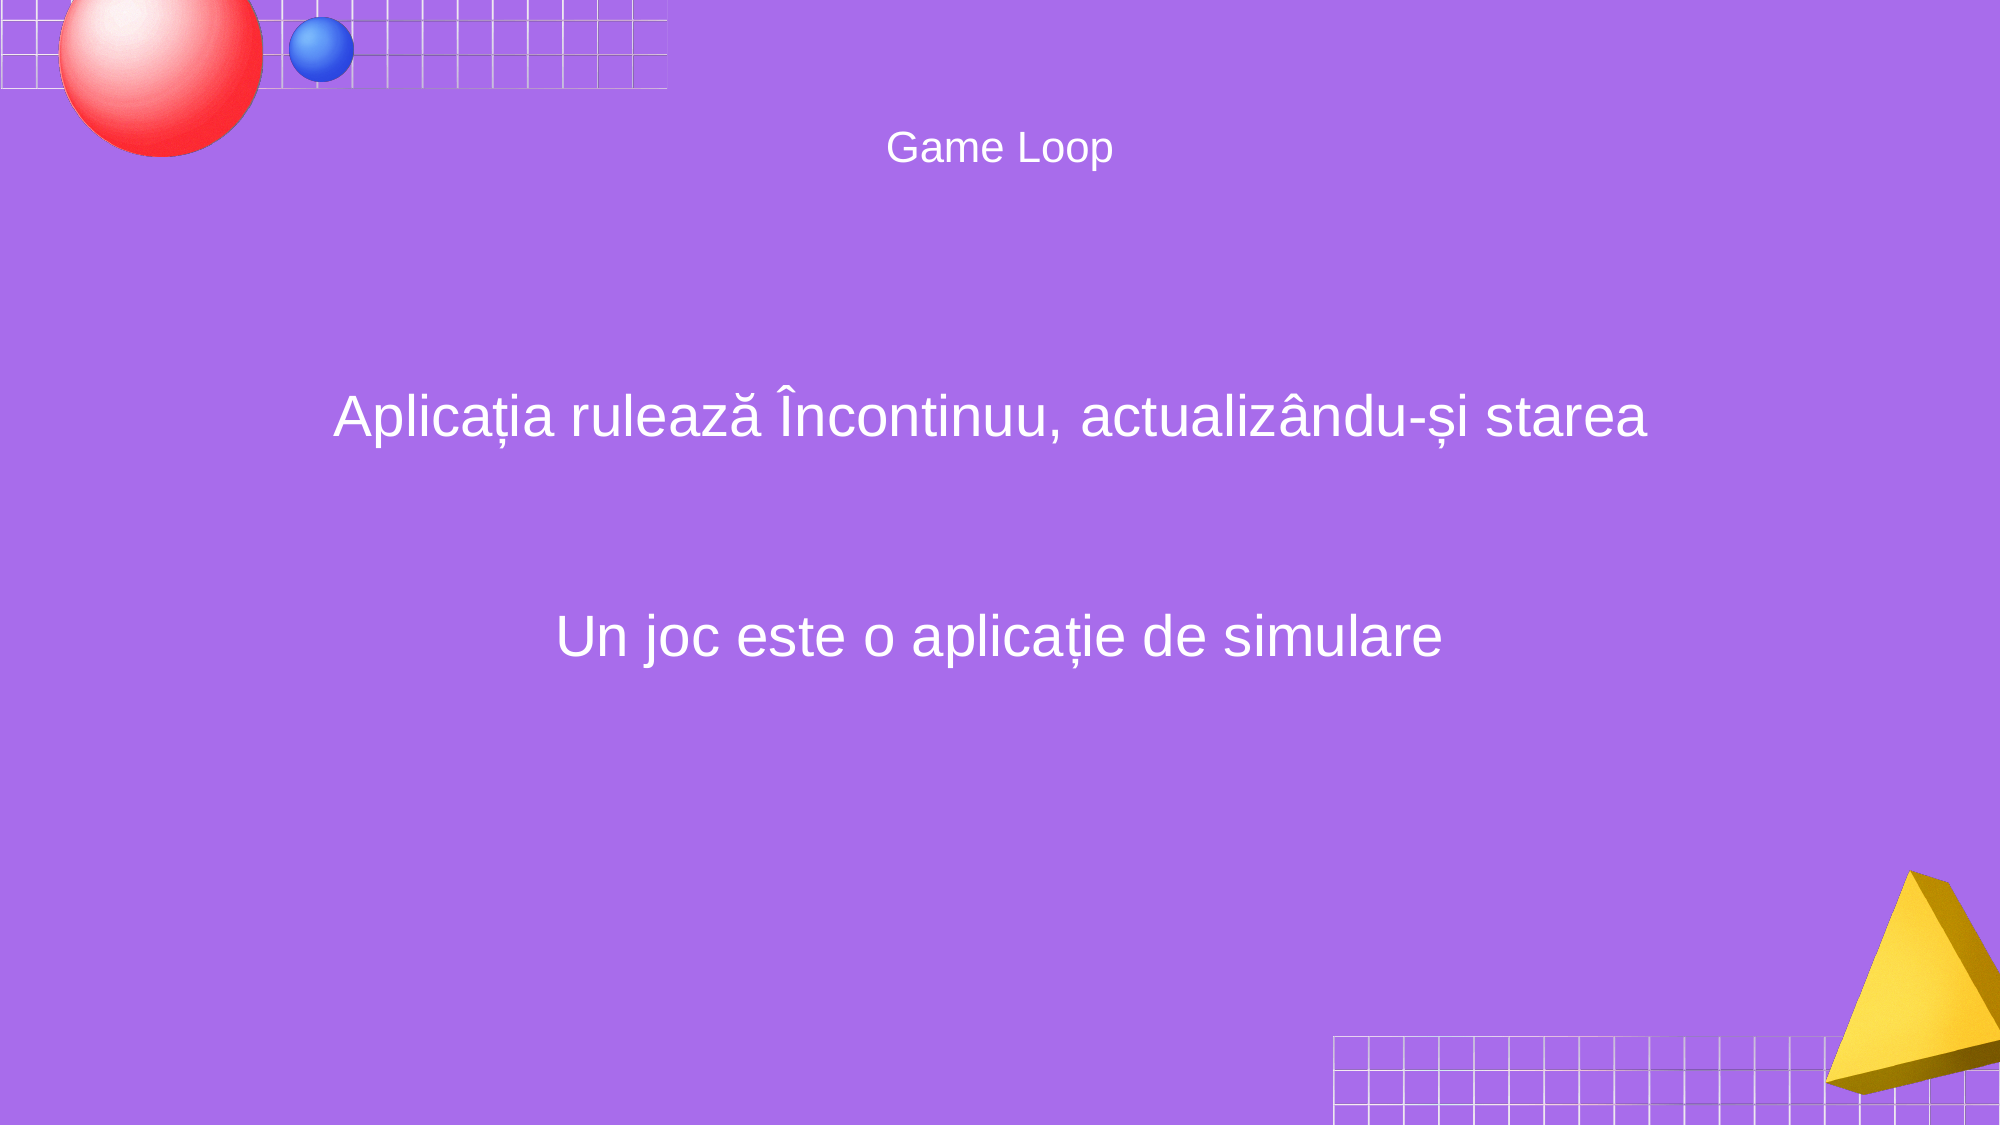

Game Loop
Aplicația rulează Încontinuu, actualizându-și starea
Un joc este o aplicație de simulare